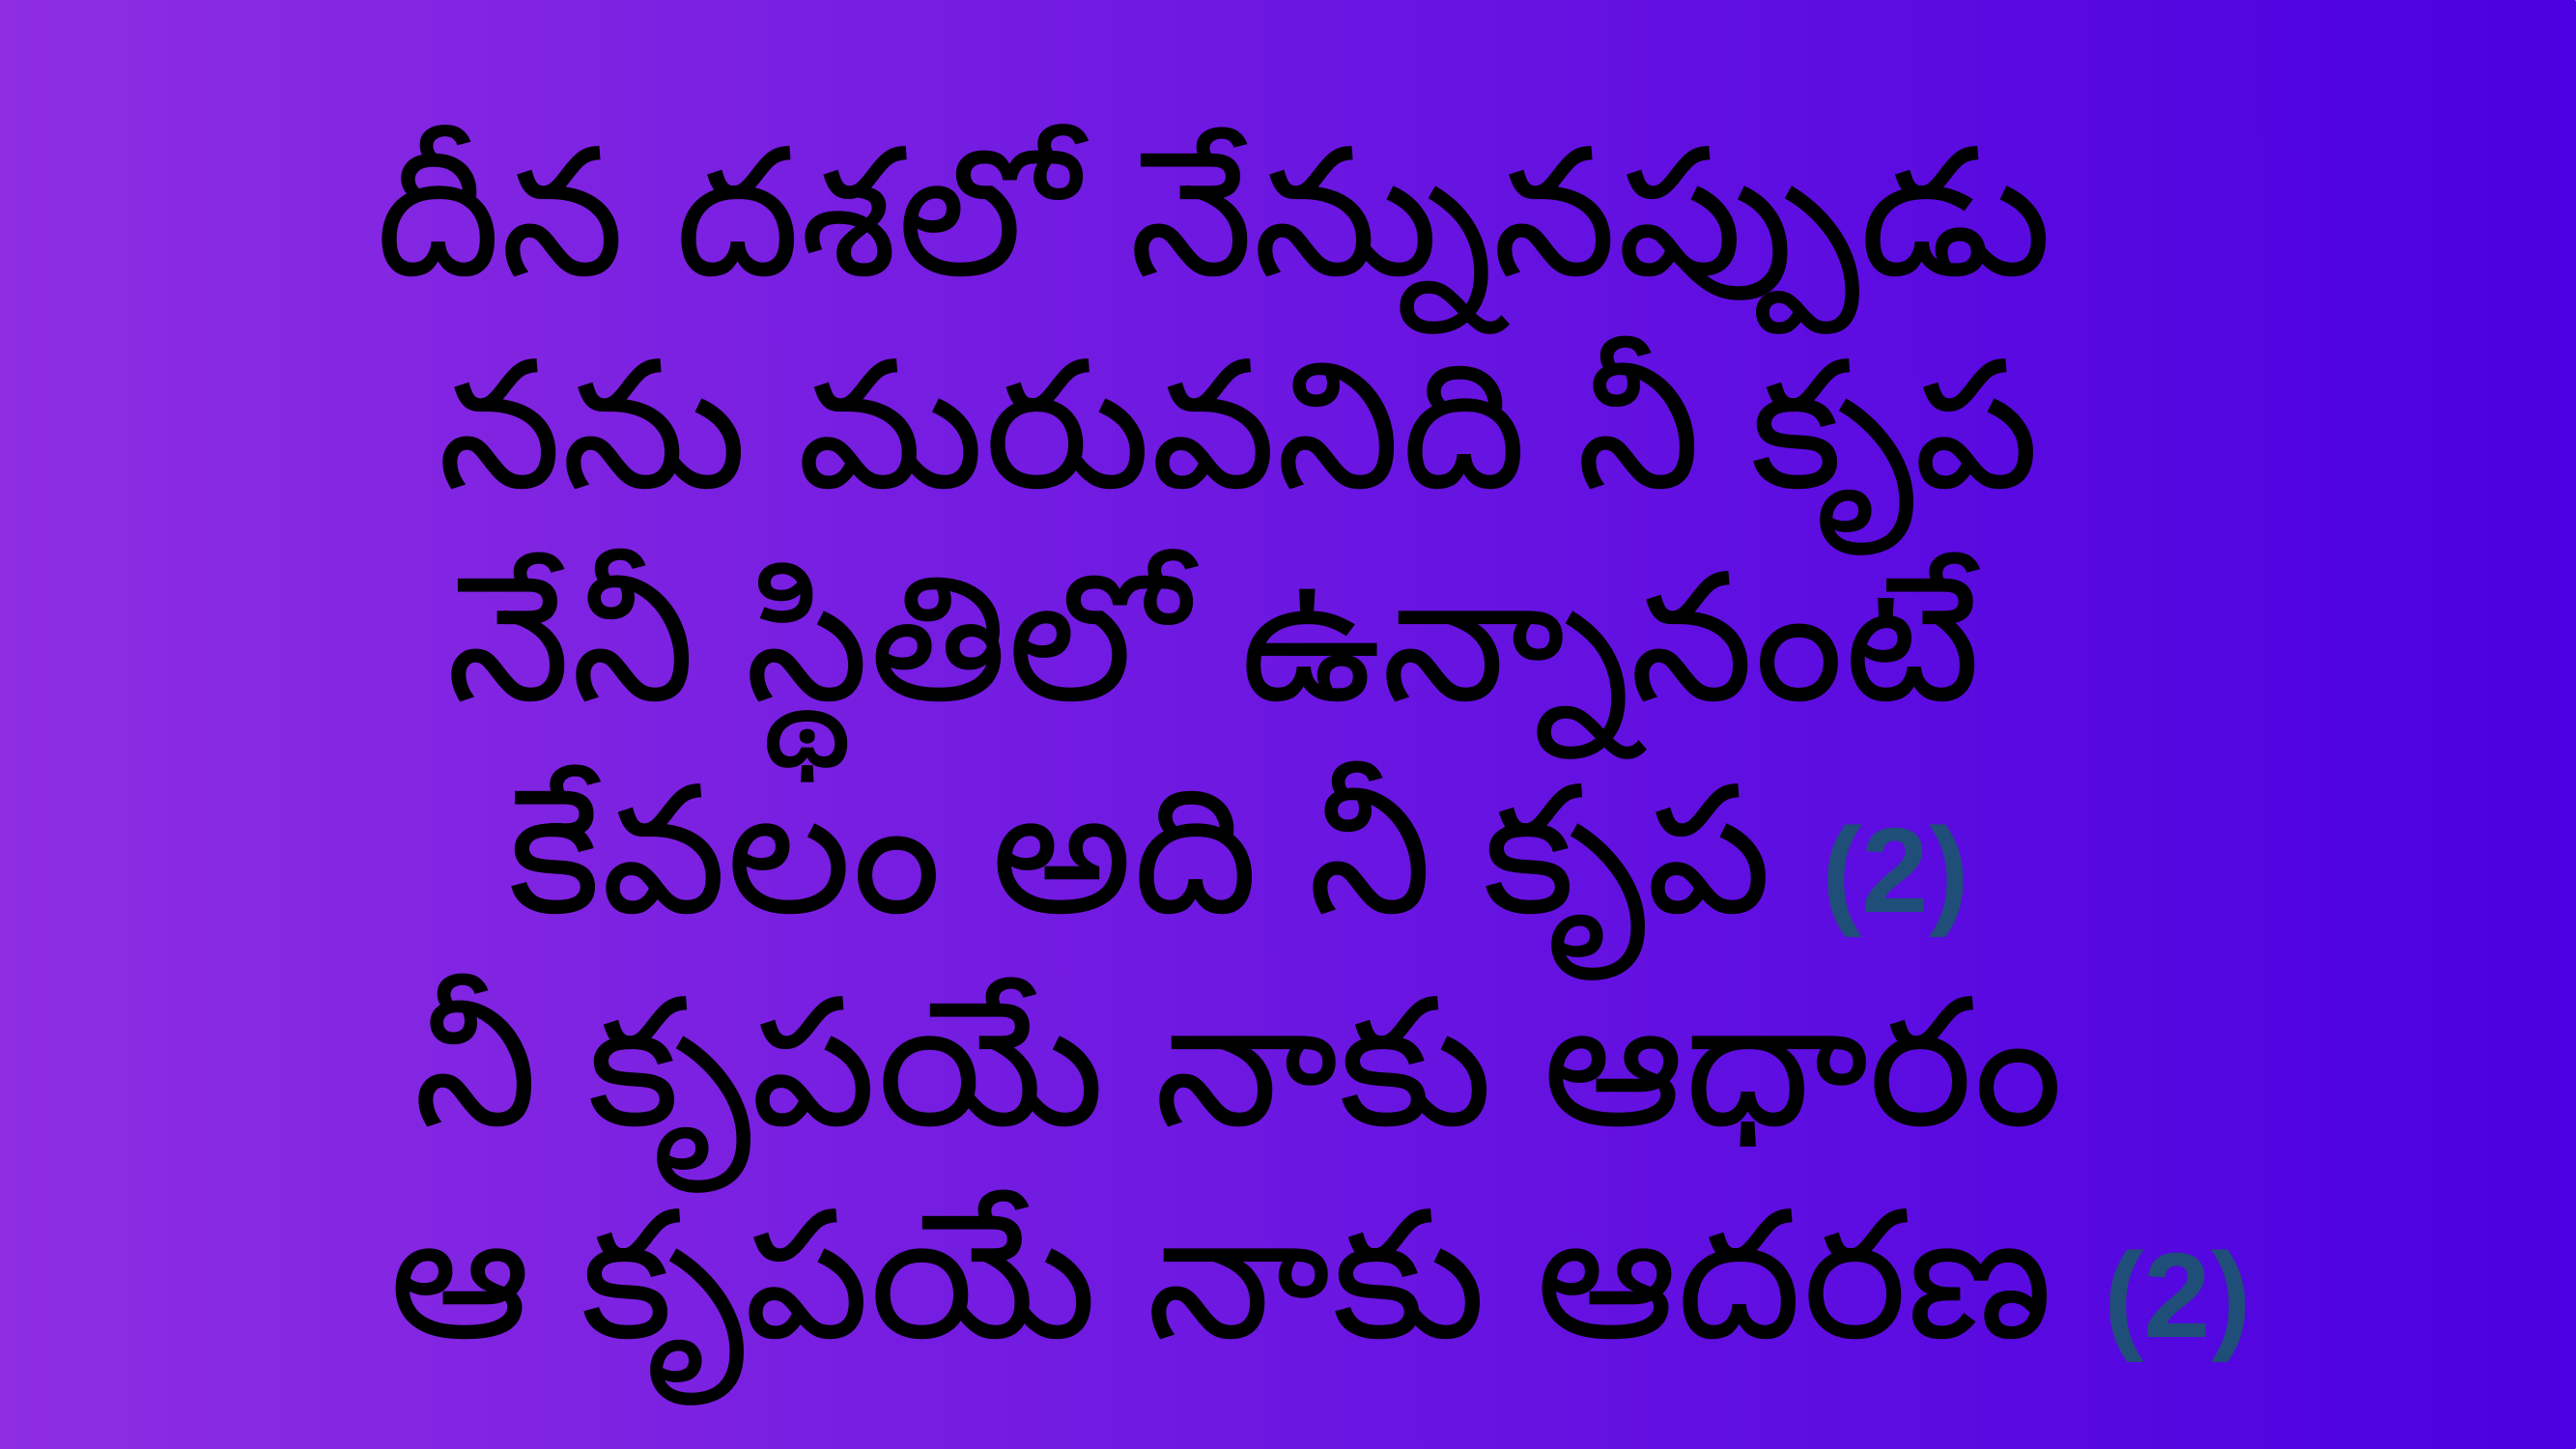

దీన దశలో నేన్నునప్పుడు
నను మరువనిది నీ కృప
నేనీ స్థితిలో ఉన్నానంటే
కేవలం అది నీ కృప (2)
నీ కృపయే నాకు ఆధారం
    ఆ కృపయే నాకు ఆదరణ (2)